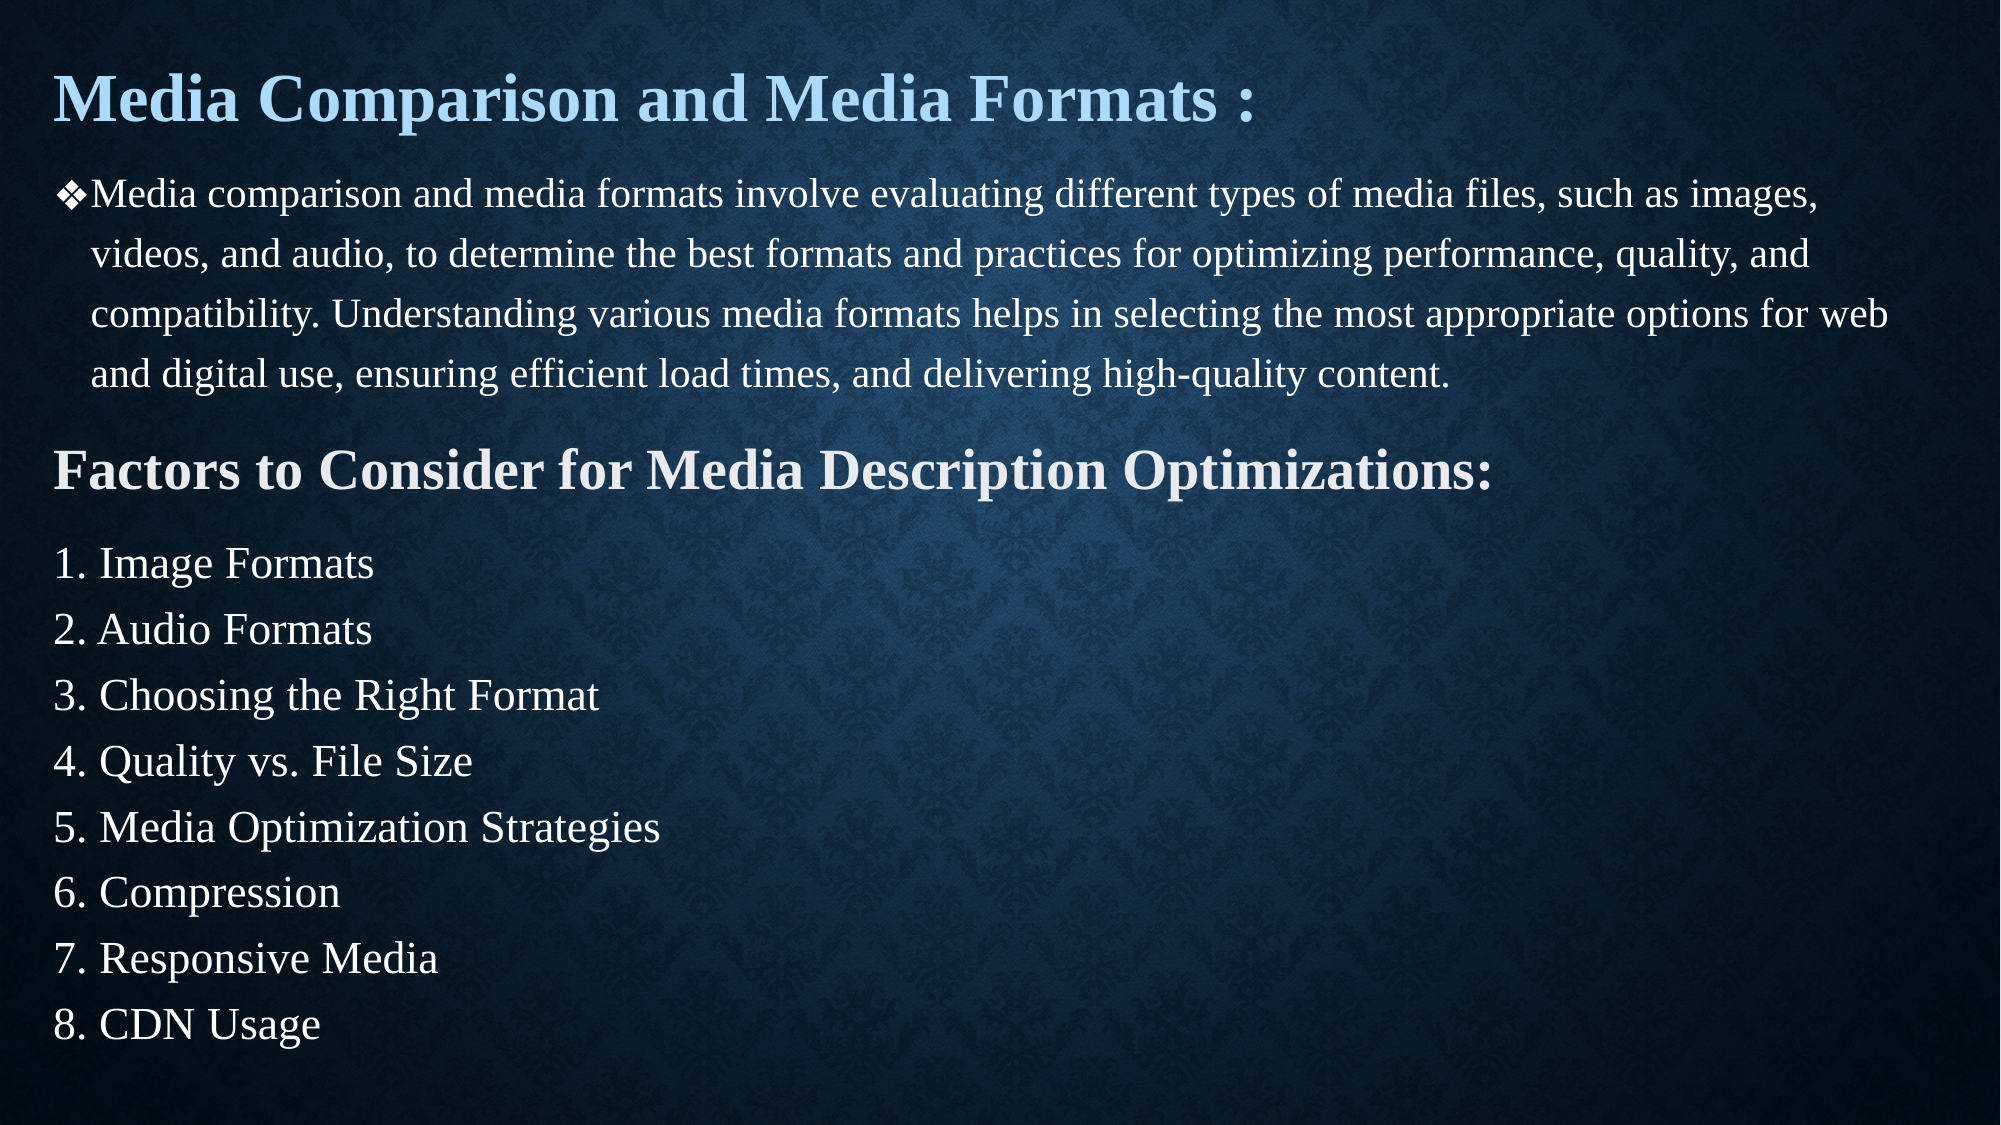

# .
Media Comparison and Media Formats :
Media comparison and media formats involve evaluating different types of media files, such as images, videos, and audio, to determine the best formats and practices for optimizing performance, quality, and compatibility. Understanding various media formats helps in selecting the most appropriate options for web and digital use, ensuring efficient load times, and delivering high-quality content.
Factors to Consider for Media Description Optimizations:
1. Image Formats
2. Audio Formats
3. Choosing the Right Format
4. Quality vs. File Size
5. Media Optimization Strategies
6. Compression
7. Responsive Media
8. CDN Usage